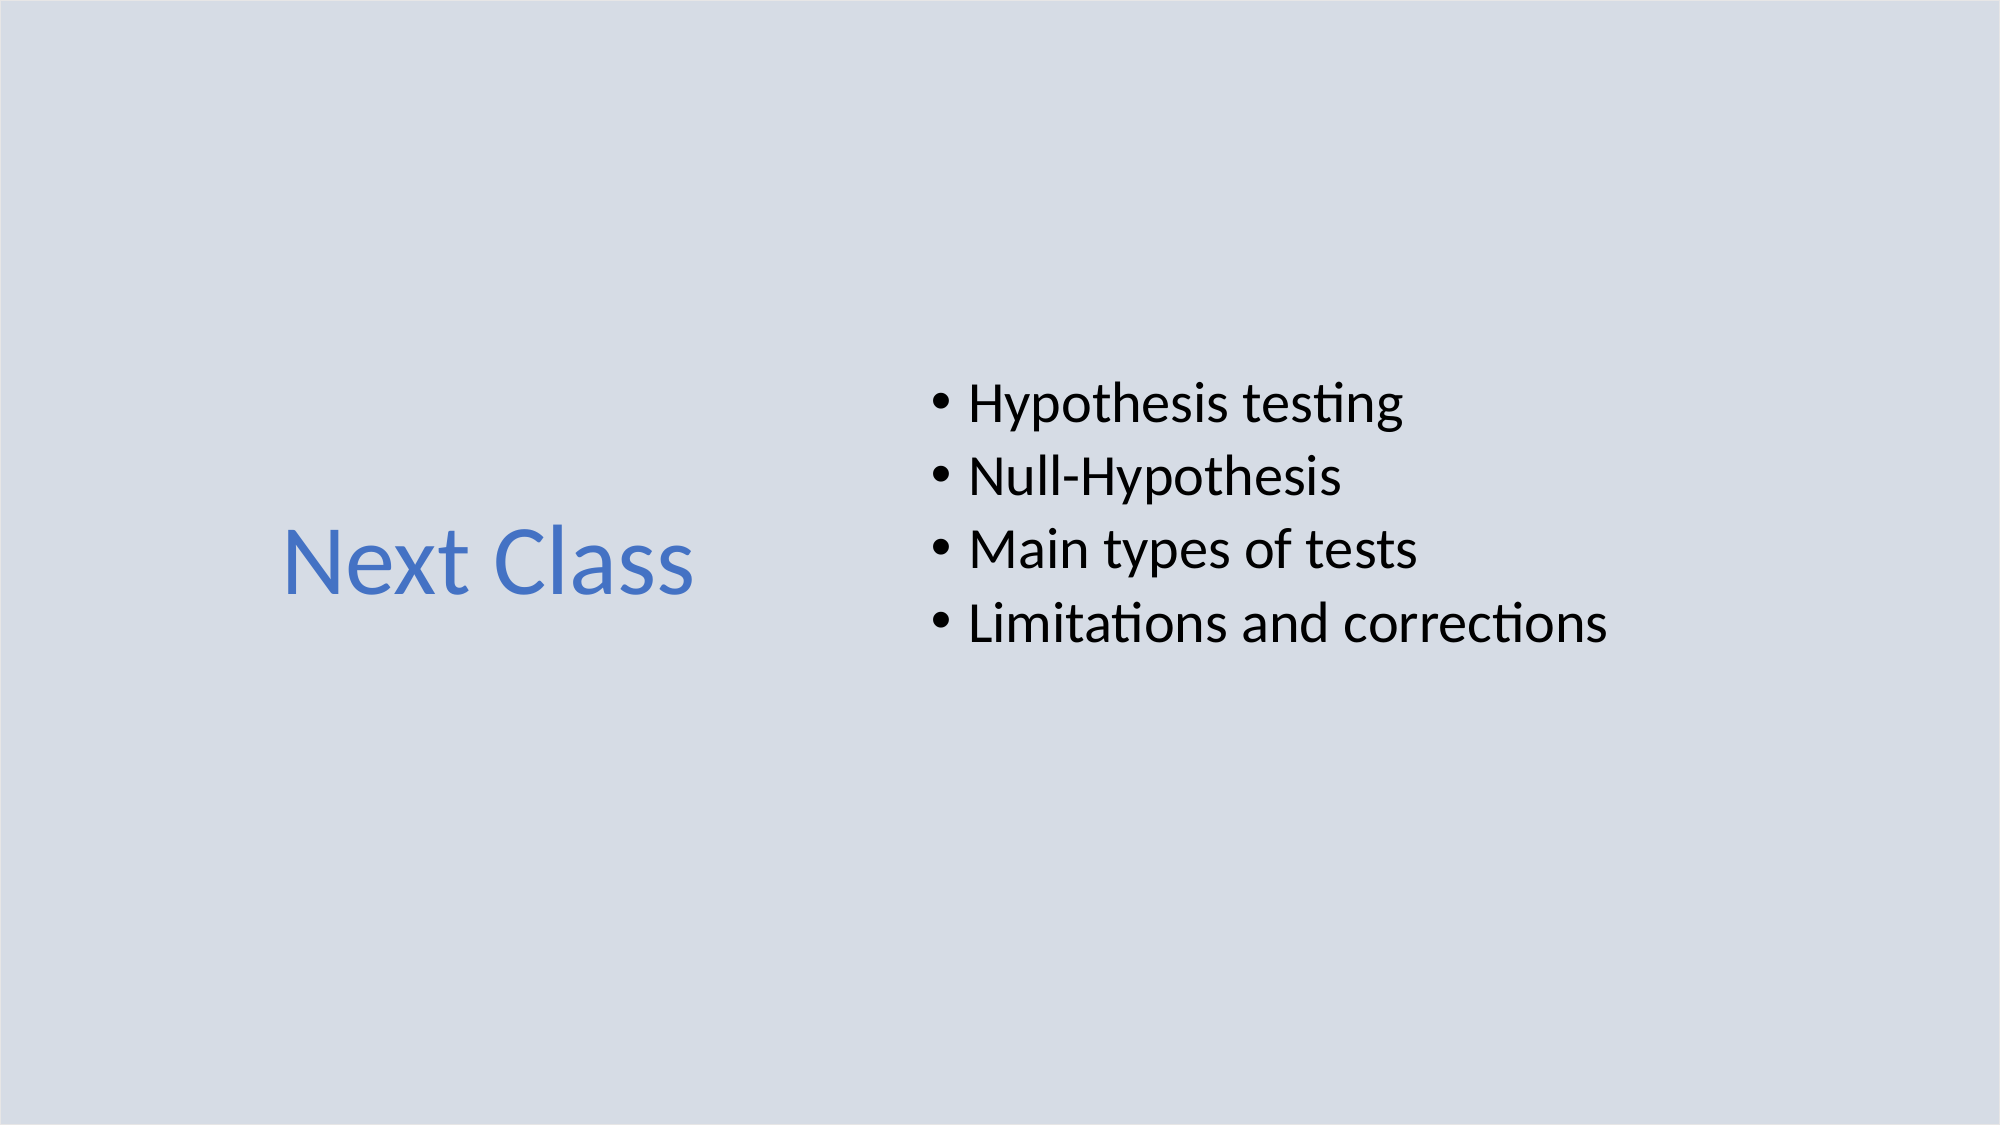

Hypothesis testing
Null-Hypothesis
Main types of tests
Limitations and corrections

# Next Class